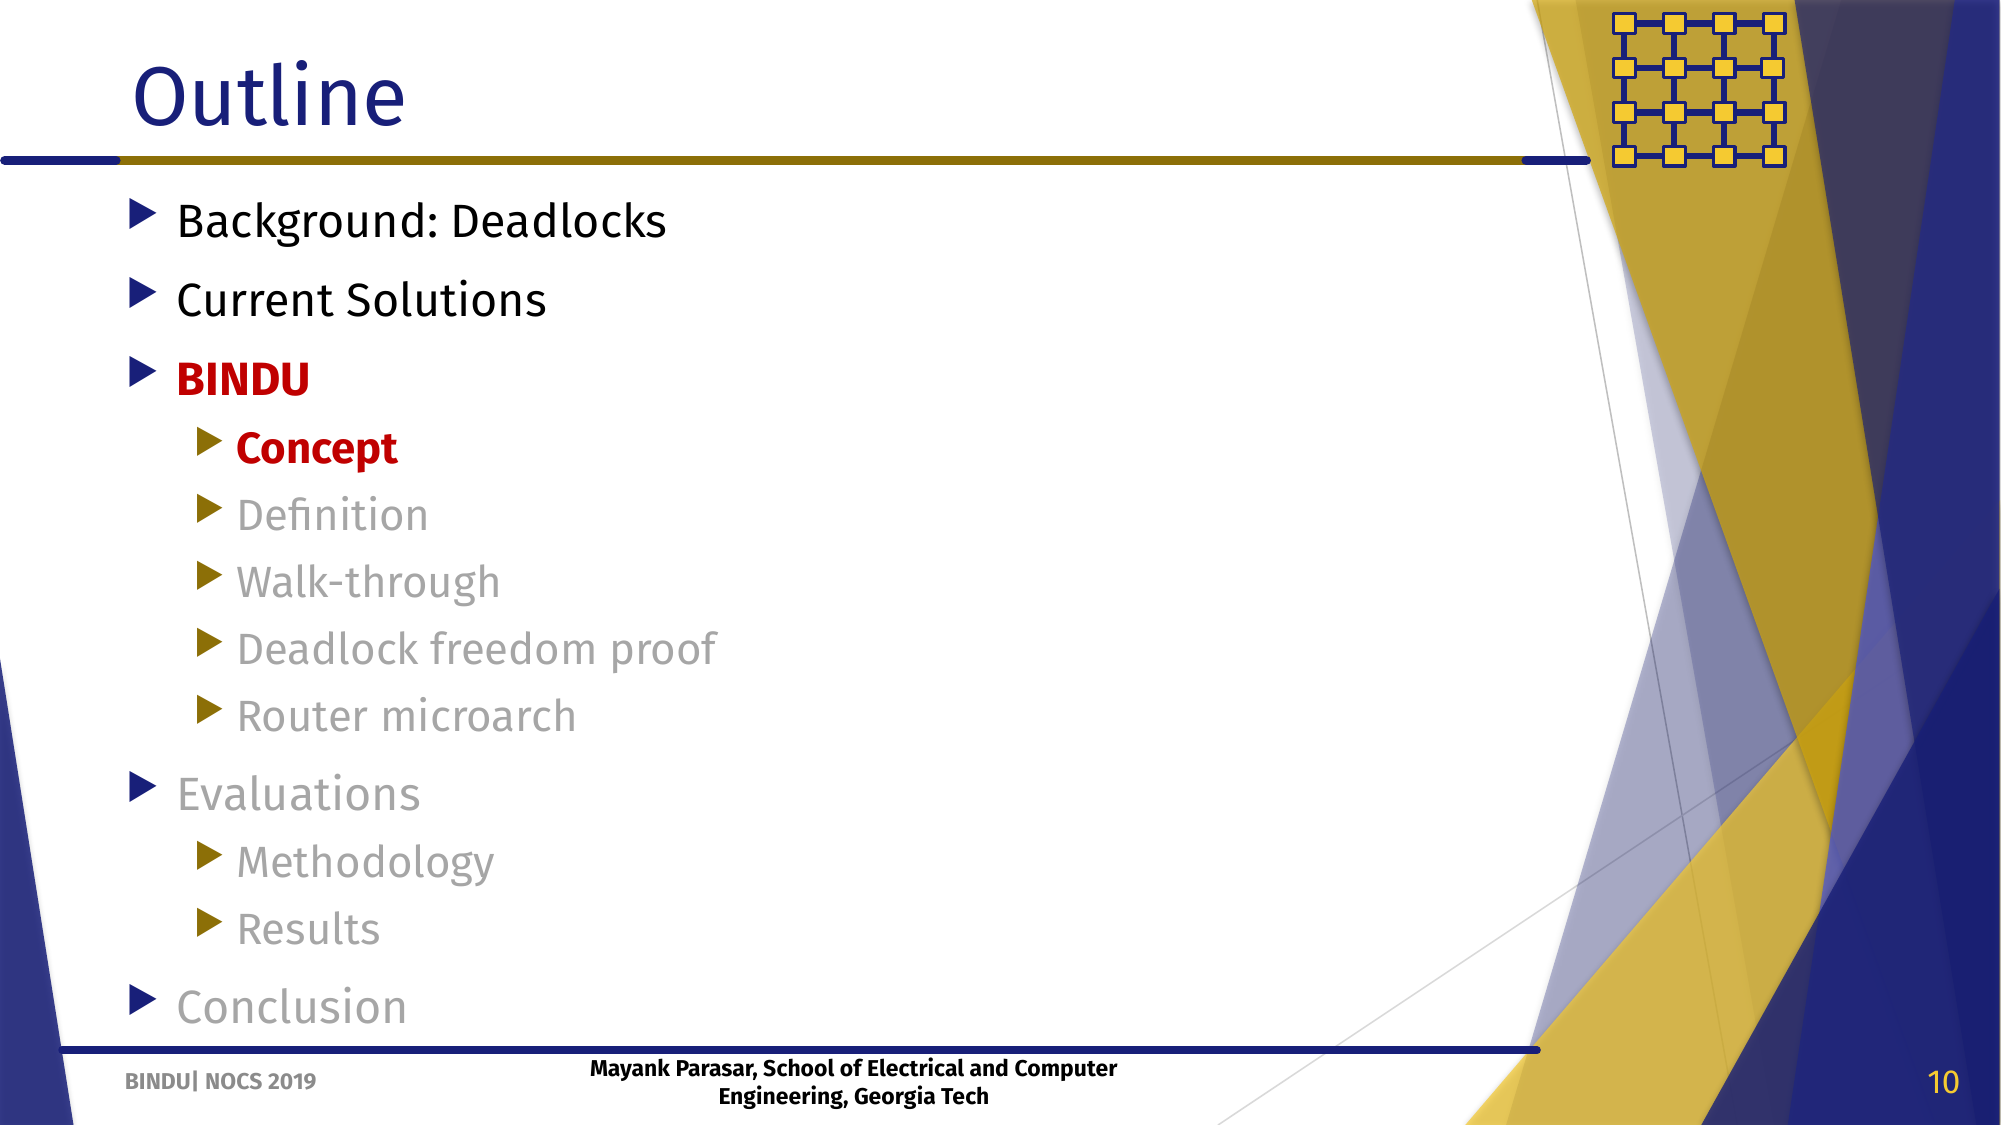

# Outline
Background: Deadlocks
Current Solutions
BINDU
Concept
Definition
Walk-through
Deadlock freedom proof
Router microarch
Evaluations
Methodology
Results
Conclusion
10
BINDU| NOCS 2019